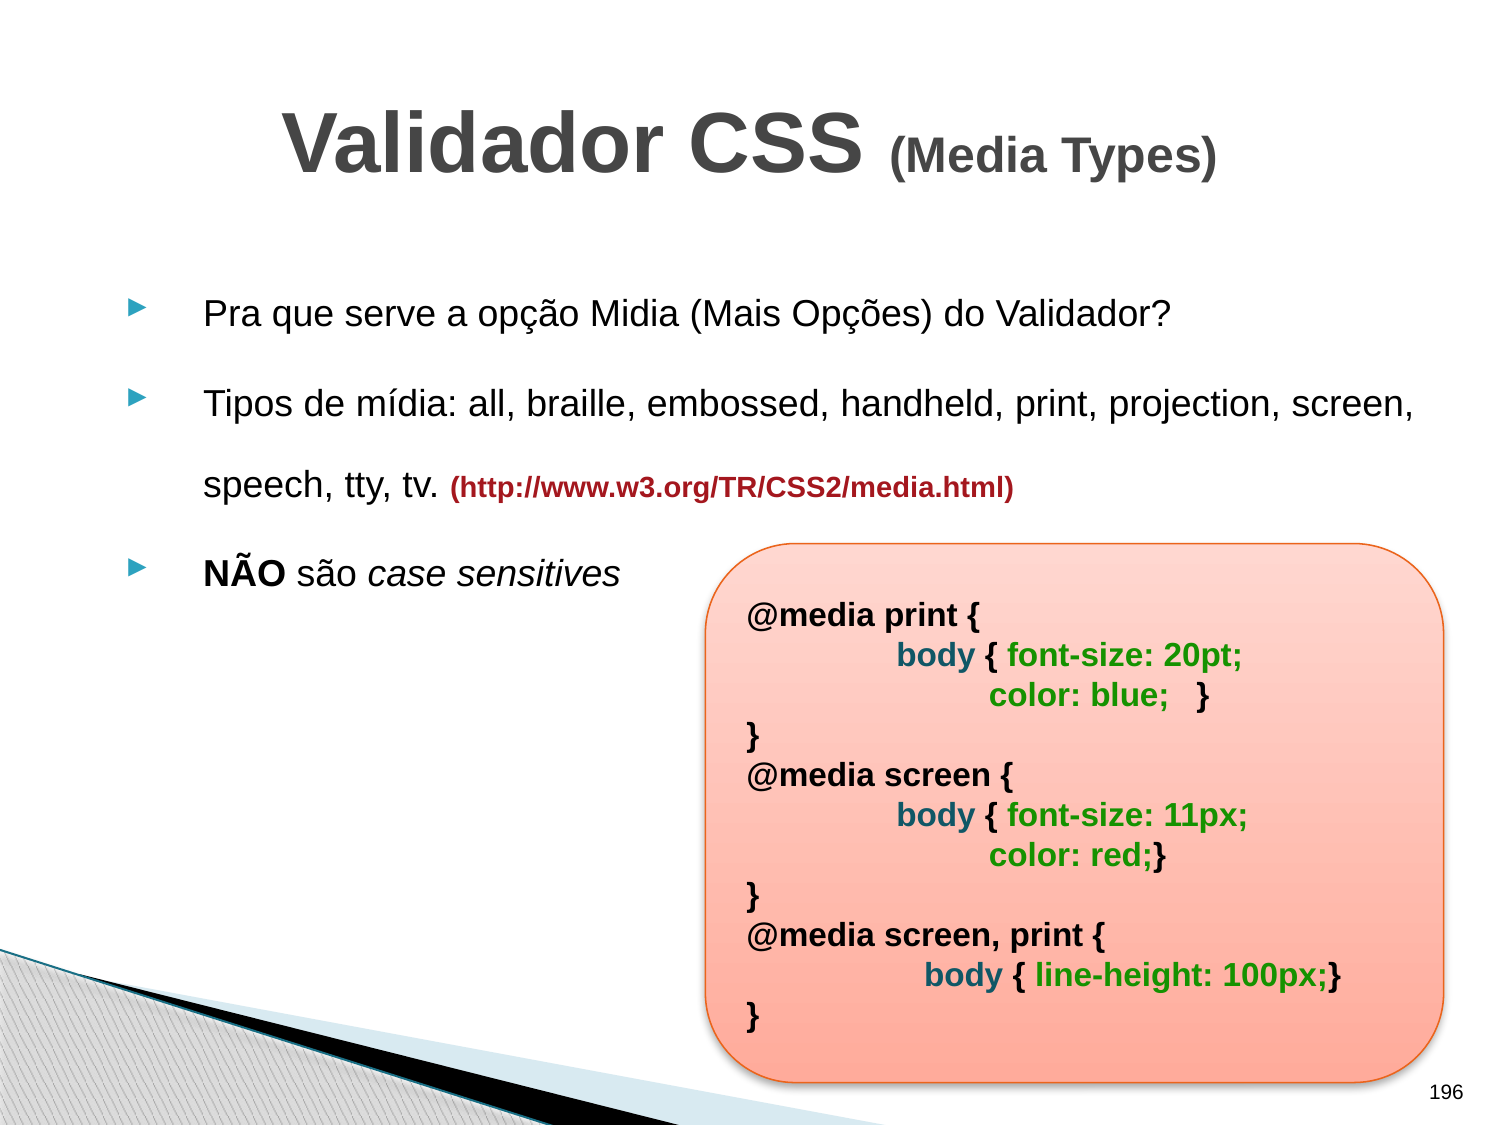

# Validador CSS (Media Types)
Pra que serve a opção Midia (Mais Opções) do Validador?
Tipos de mídia: all, braille, embossed, handheld, print, projection, screen, speech, tty, tv. (http://www.w3.org/TR/CSS2/media.html)
NÃO são case sensitives

@media print {
	body { font-size: 20pt;
	          color: blue;	}
}
@media screen {
	body { font-size: 11px;
	          color: red;}
}
@media screen, print {
	   body { line-height: 100px;}
}
196